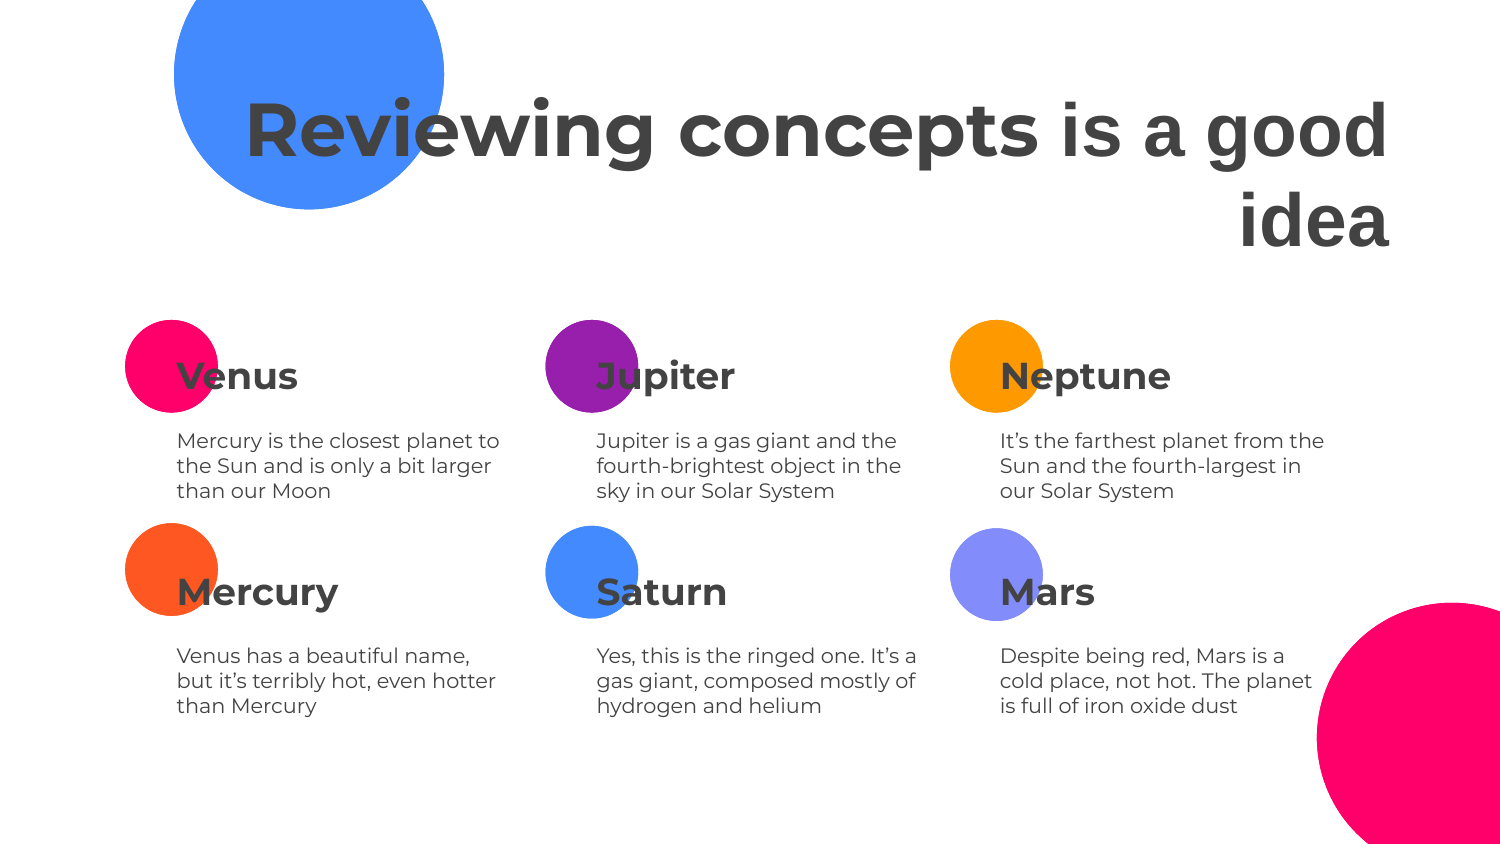

# Reviewing concepts is a good idea

Venus
Jupiter
Neptune
Mercury is the closest planet to the Sun and is only a bit larger than our Moon

Jupiter is a gas giant and the fourth-brightest object in the sky in our Solar System
It’s the farthest planet from the Sun and the fourth-largest in our Solar System

Mercury
Saturn
Mars

Venus has a beautiful name, but it’s terribly hot, even hotter than Mercury
Yes, this is the ringed one. It’s a gas giant, composed mostly of hydrogen and helium

Despite being red, Mars is a cold place, not hot. The planet is full of iron oxide dust